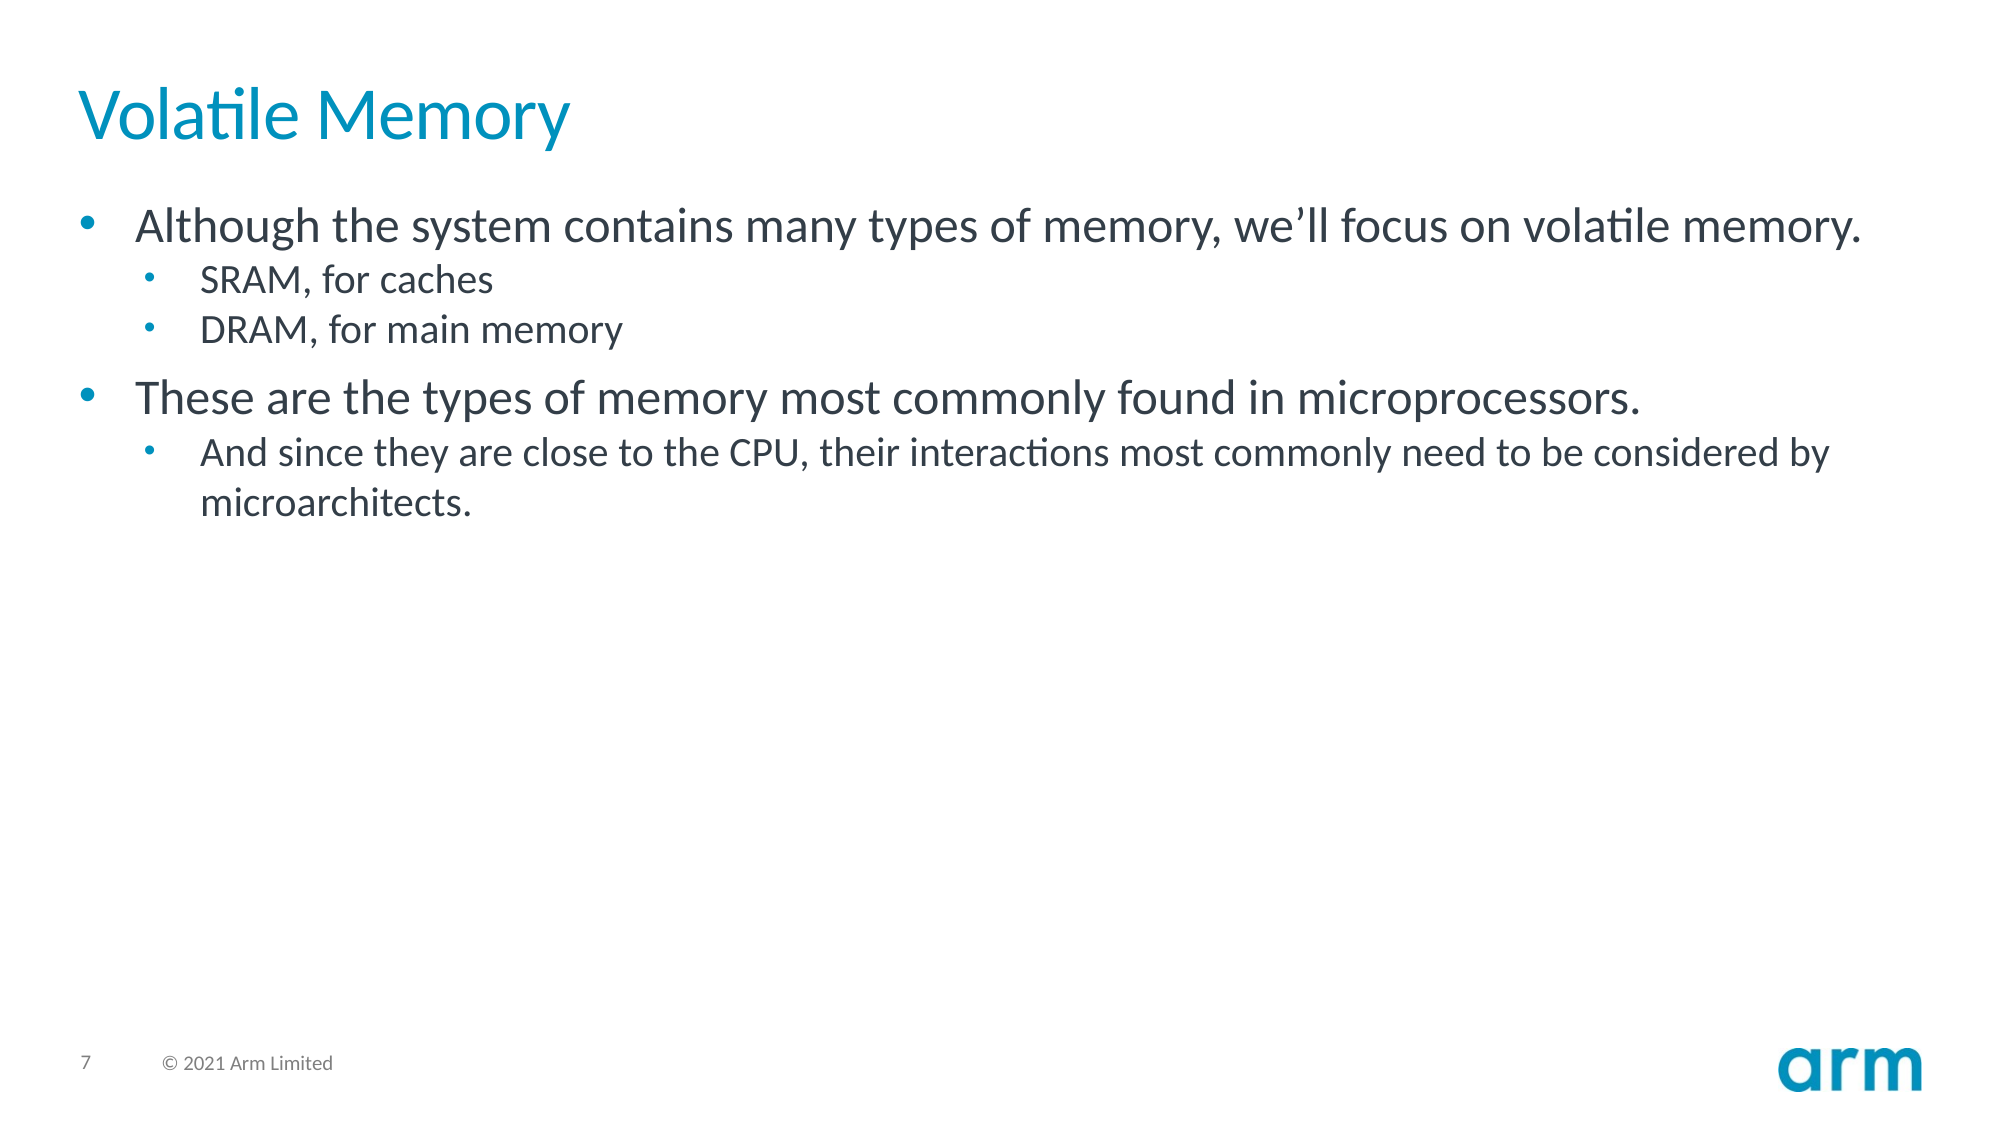

# Volatile Memory
Although the system contains many types of memory, we’ll focus on volatile memory.
SRAM, for caches
DRAM, for main memory
These are the types of memory most commonly found in microprocessors.
And since they are close to the CPU, their interactions most commonly need to be considered by microarchitects.